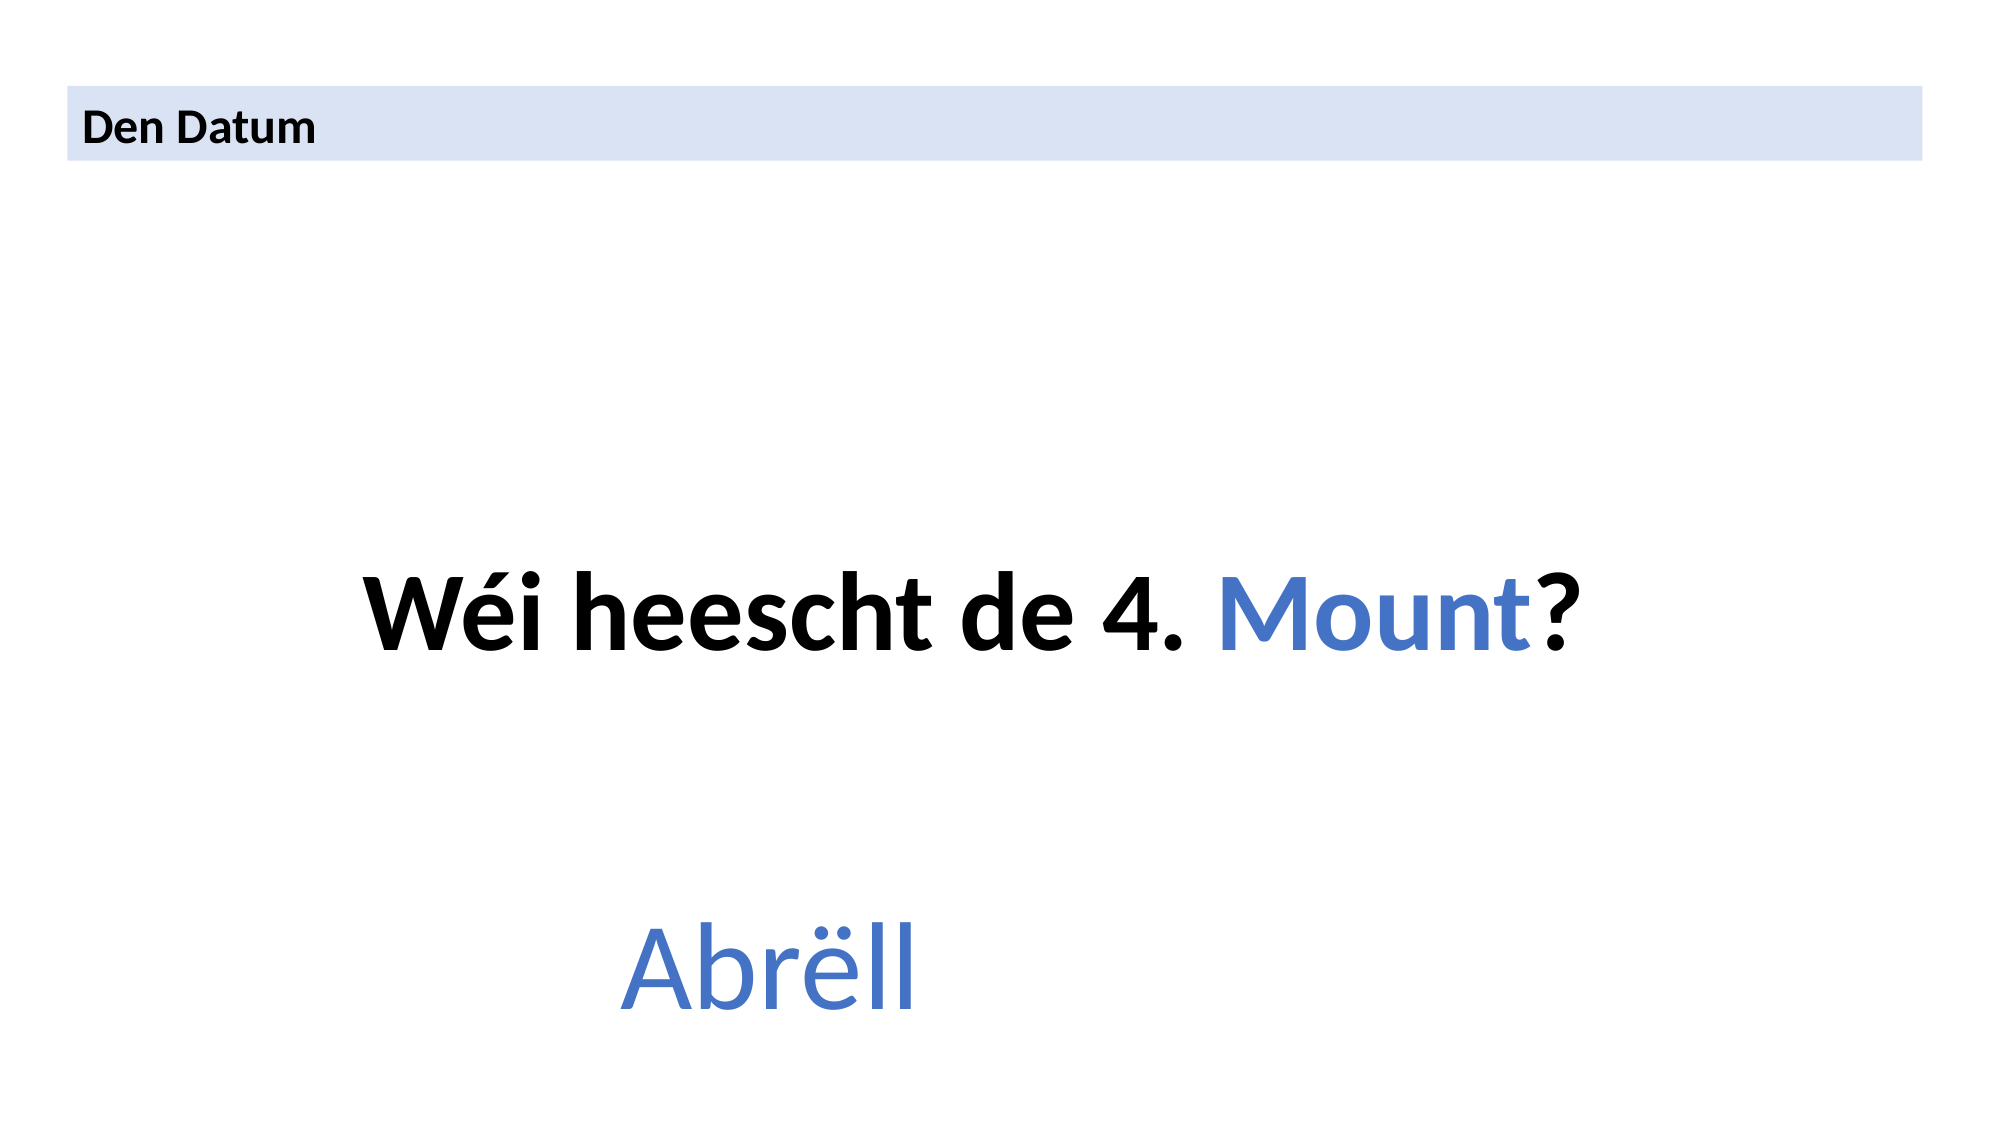

Den Datum

Wéi heescht de 4. Mount?
Abrëll